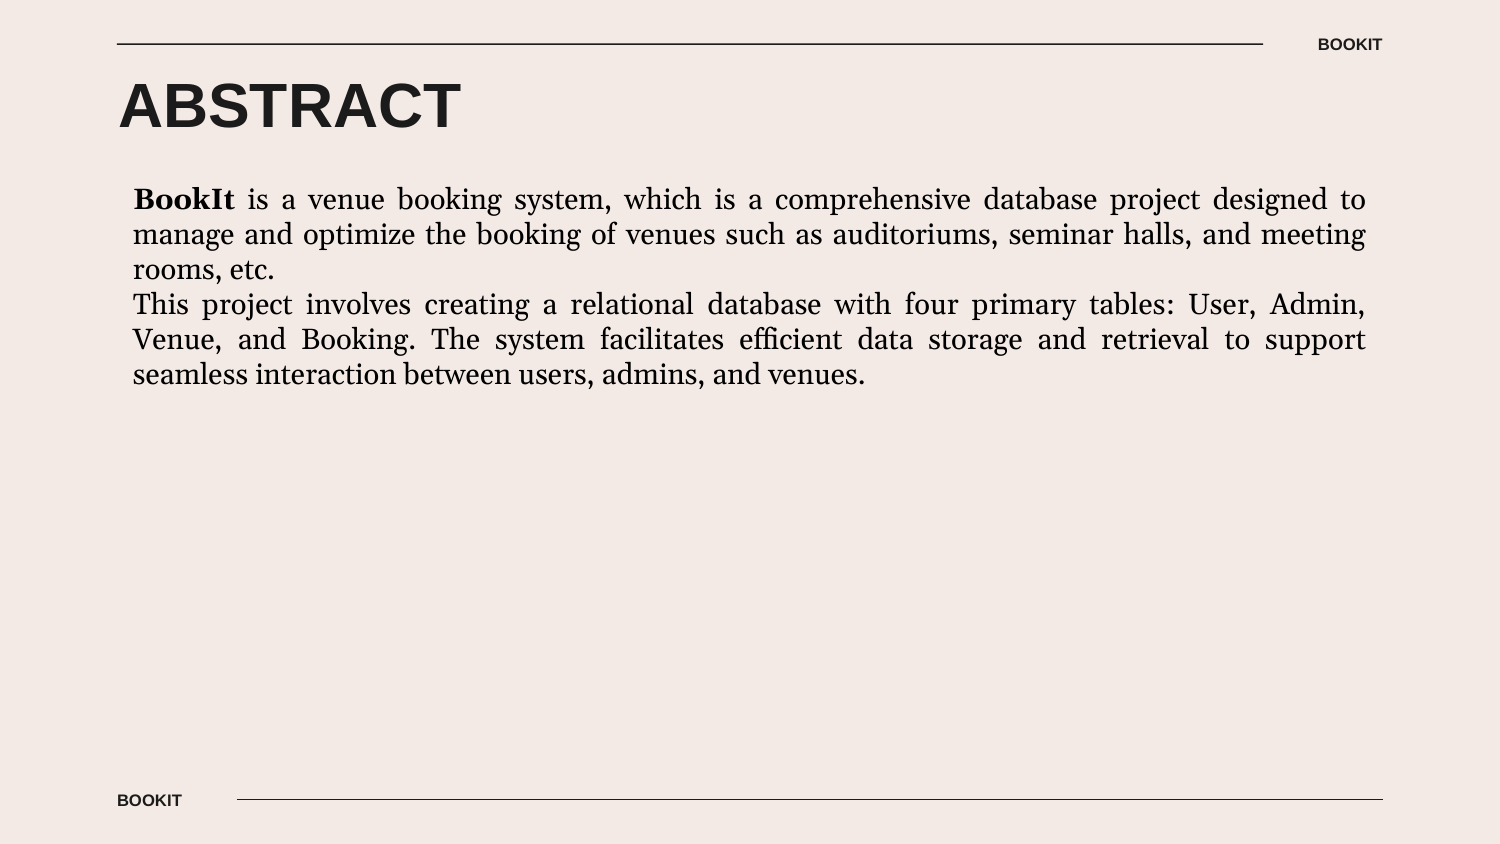

BOOKIT
# ABSTRACT
BookIt is a venue booking system, which is a comprehensive database project designed to manage and optimize the booking of venues such as auditoriums, seminar halls, and meeting rooms, etc.
This project involves creating a relational database with four primary tables: User, Admin, Venue, and Booking. The system facilitates efficient data storage and retrieval to support seamless interaction between users, admins, and venues.
BOOKIT